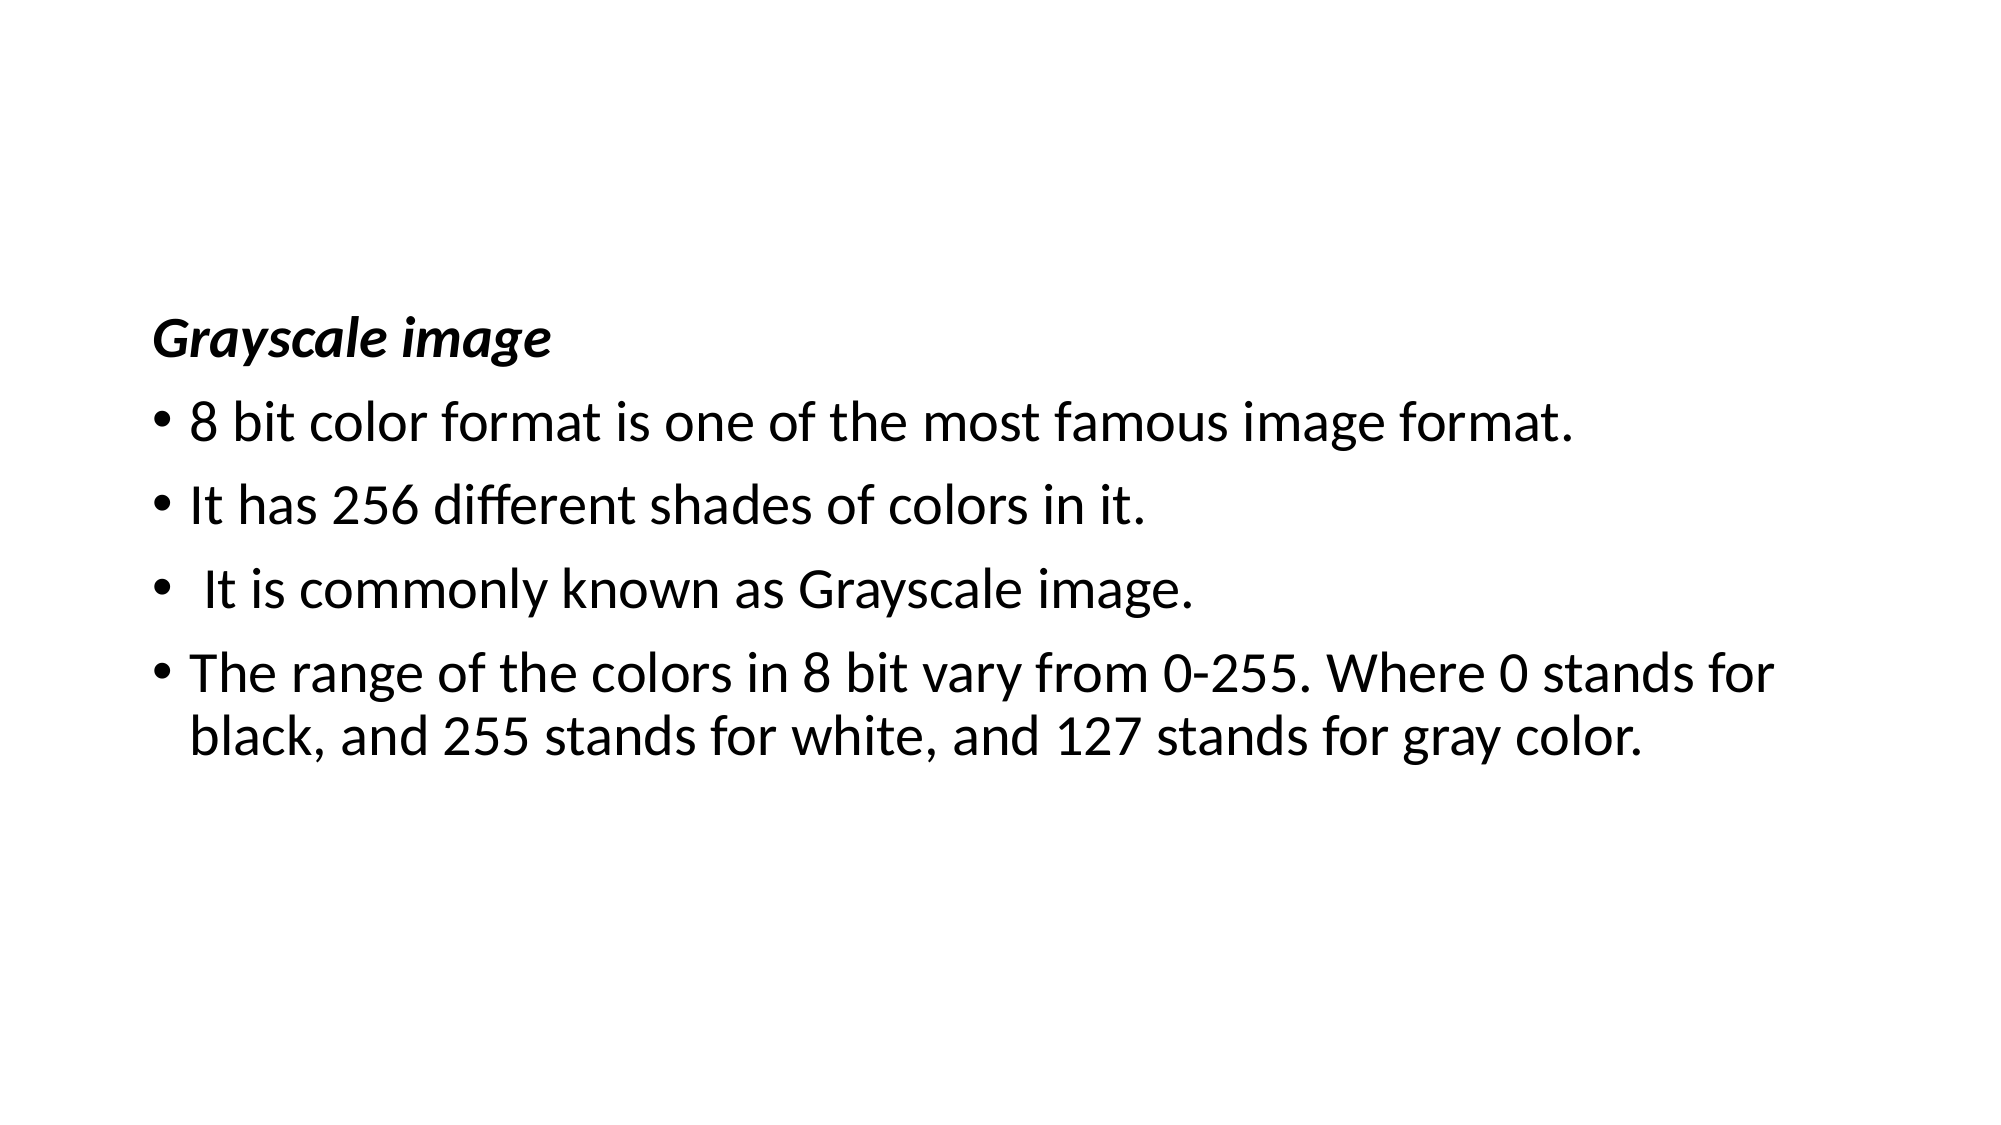

#
Grayscale image
8 bit color format is one of the most famous image format.
It has 256 different shades of colors in it.
 It is commonly known as Grayscale image.
The range of the colors in 8 bit vary from 0-255. Where 0 stands for black, and 255 stands for white, and 127 stands for gray color.